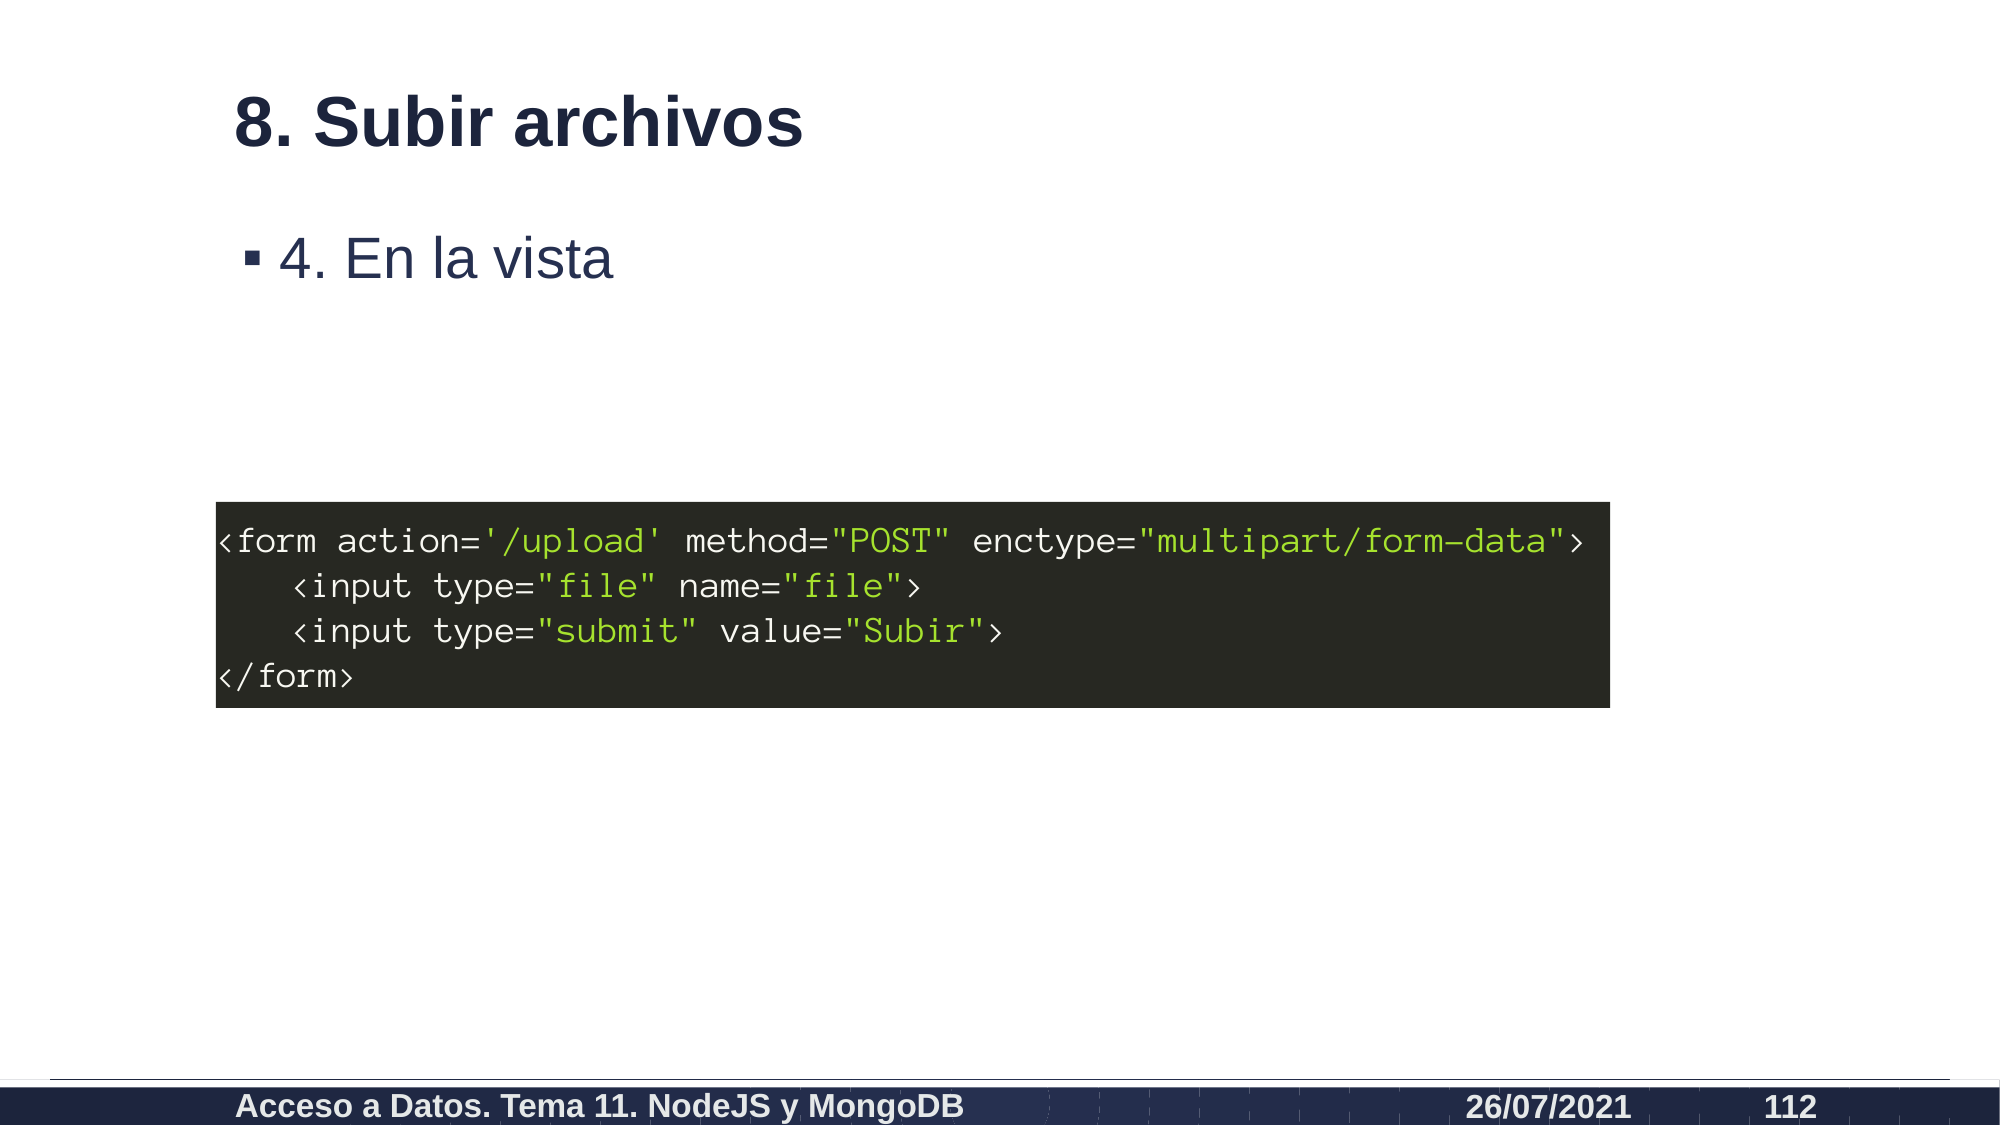

# 8. Subir archivos
4. En la vista
<form action='/upload' method="POST" enctype="multipart/form-data">
<input type="file" name="file">
<input type="submit" value="Subir">
</form>
Acceso a Datos. Tema 11. NodeJS y MongoDB
26/07/2021
112